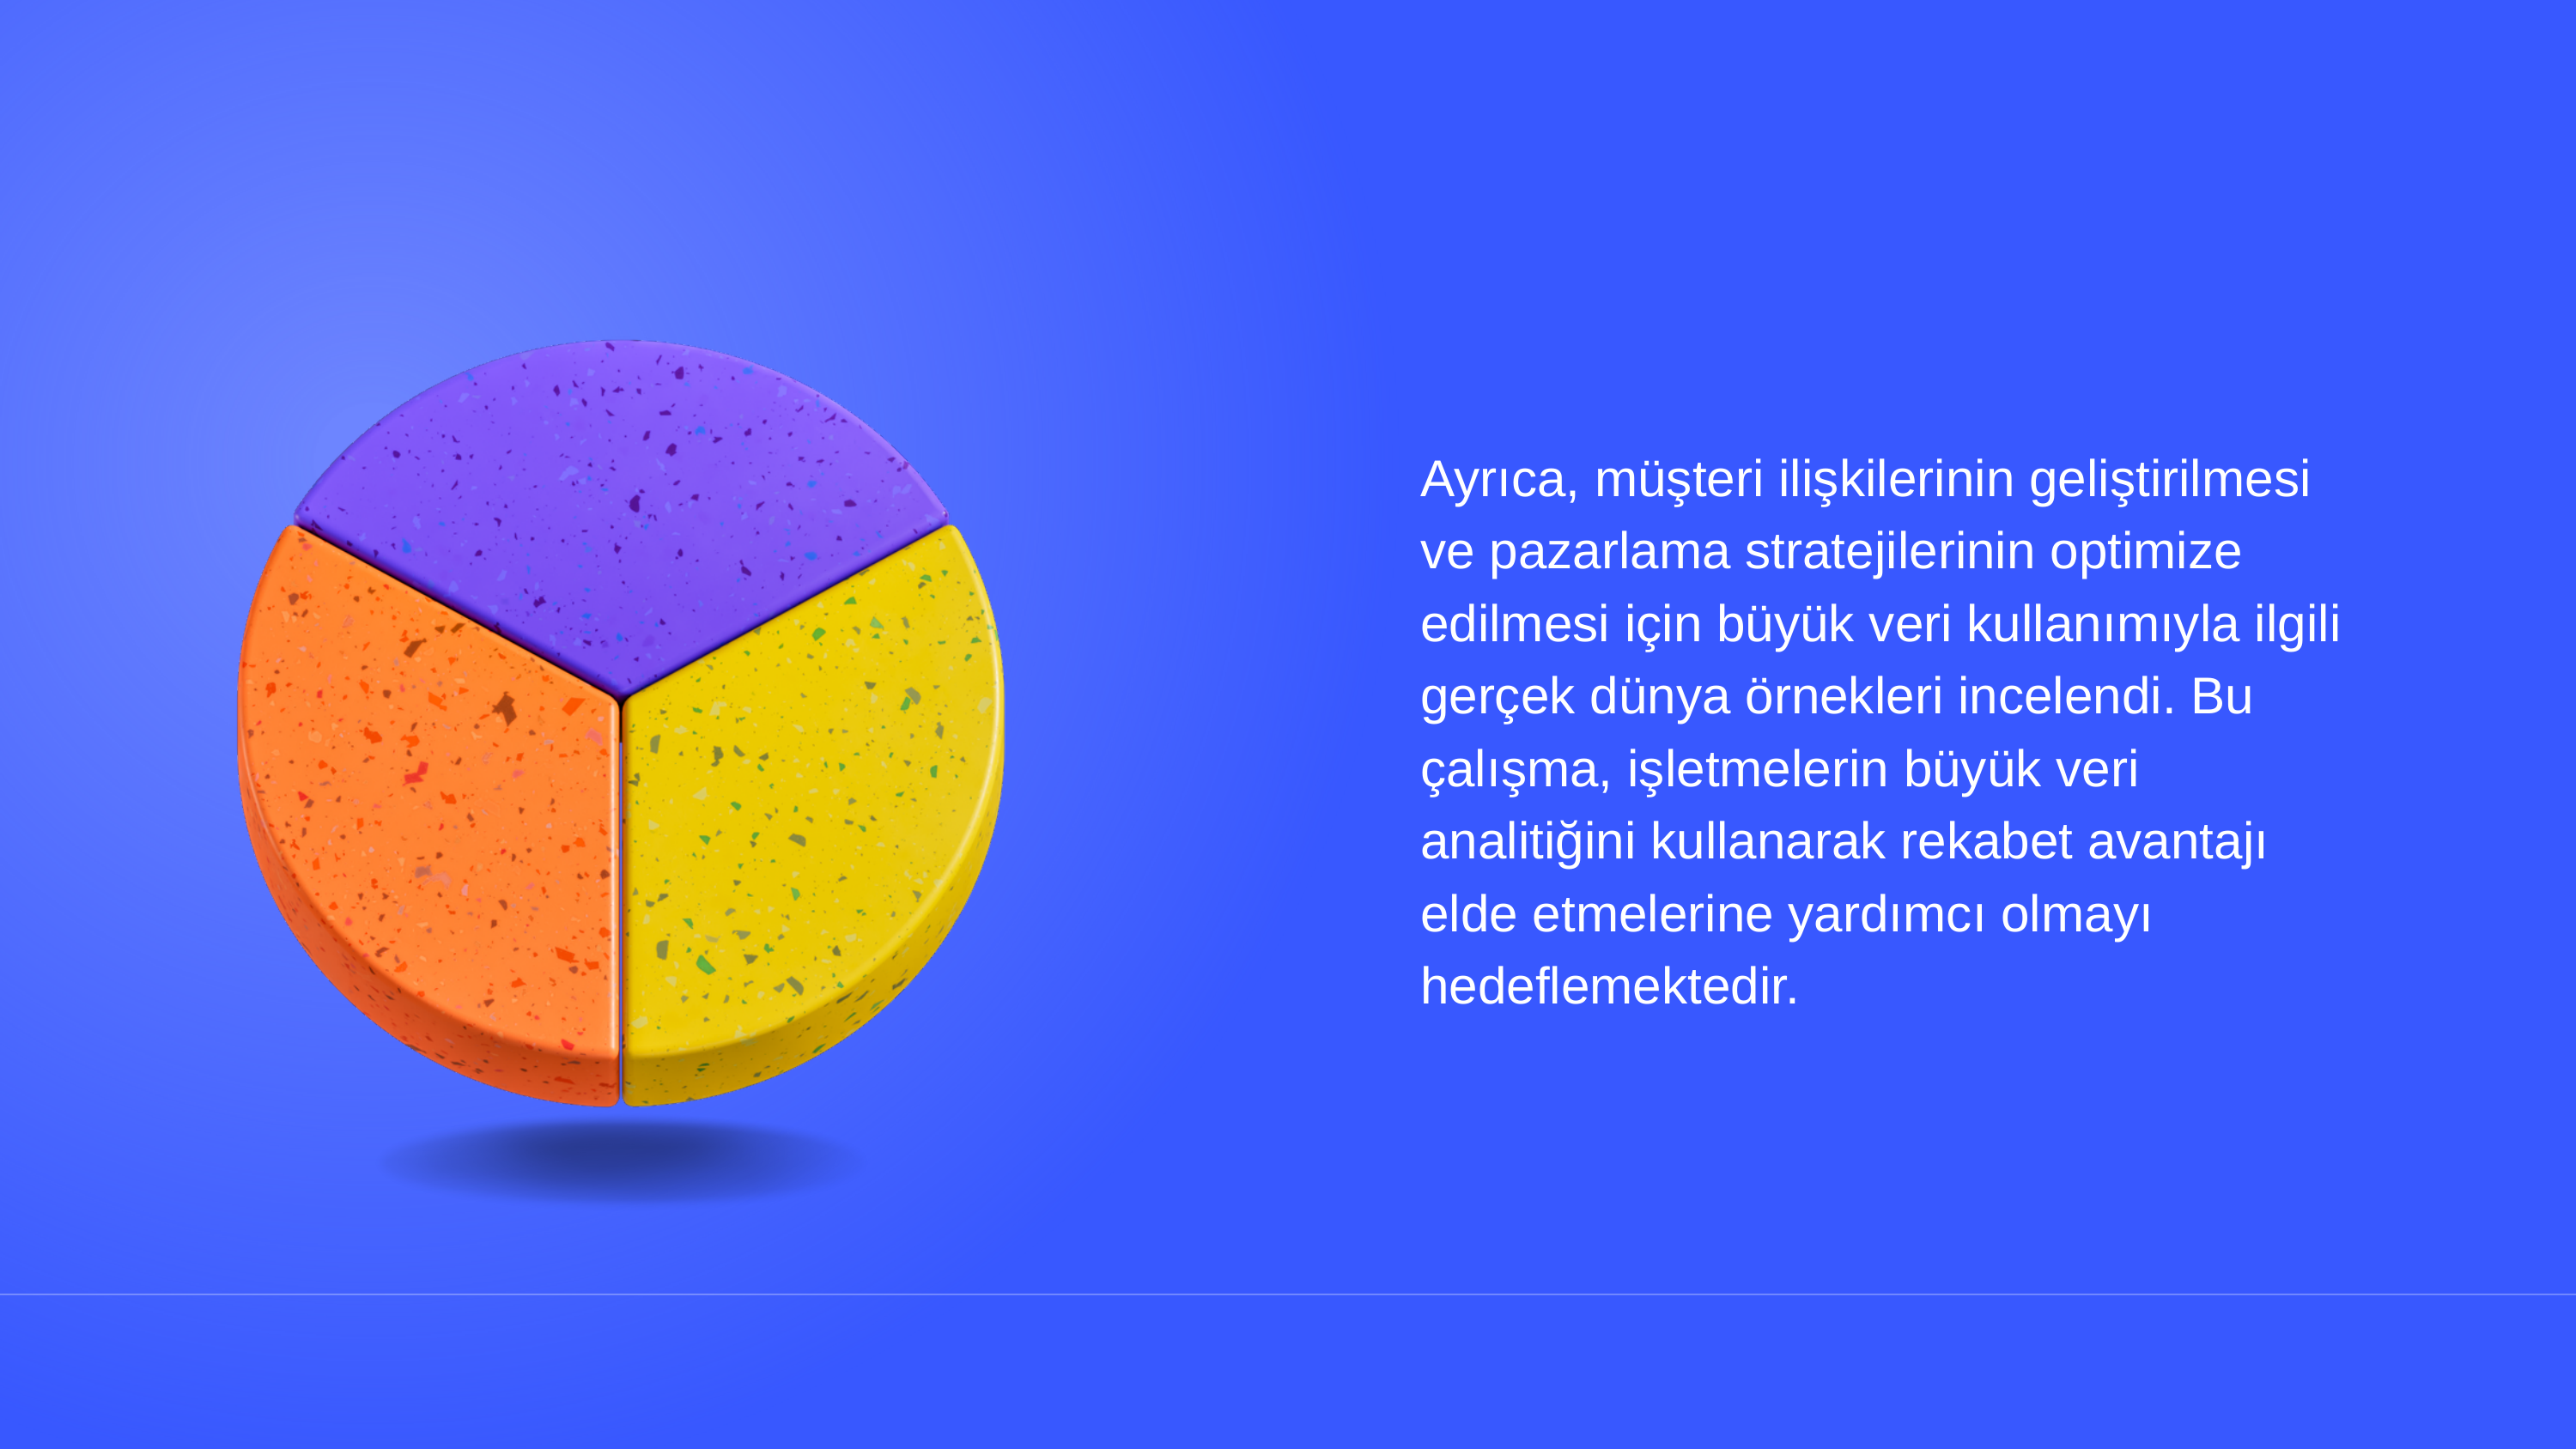

Ayrıca, müşteri ilişkilerinin geliştirilmesi ve pazarlama stratejilerinin optimize edilmesi için büyük veri kullanımıyla ilgili gerçek dünya örnekleri incelendi. Bu çalışma, işletmelerin büyük veri analitiğini kullanarak rekabet avantajı elde etmelerine yardımcı olmayı hedeflemektedir.